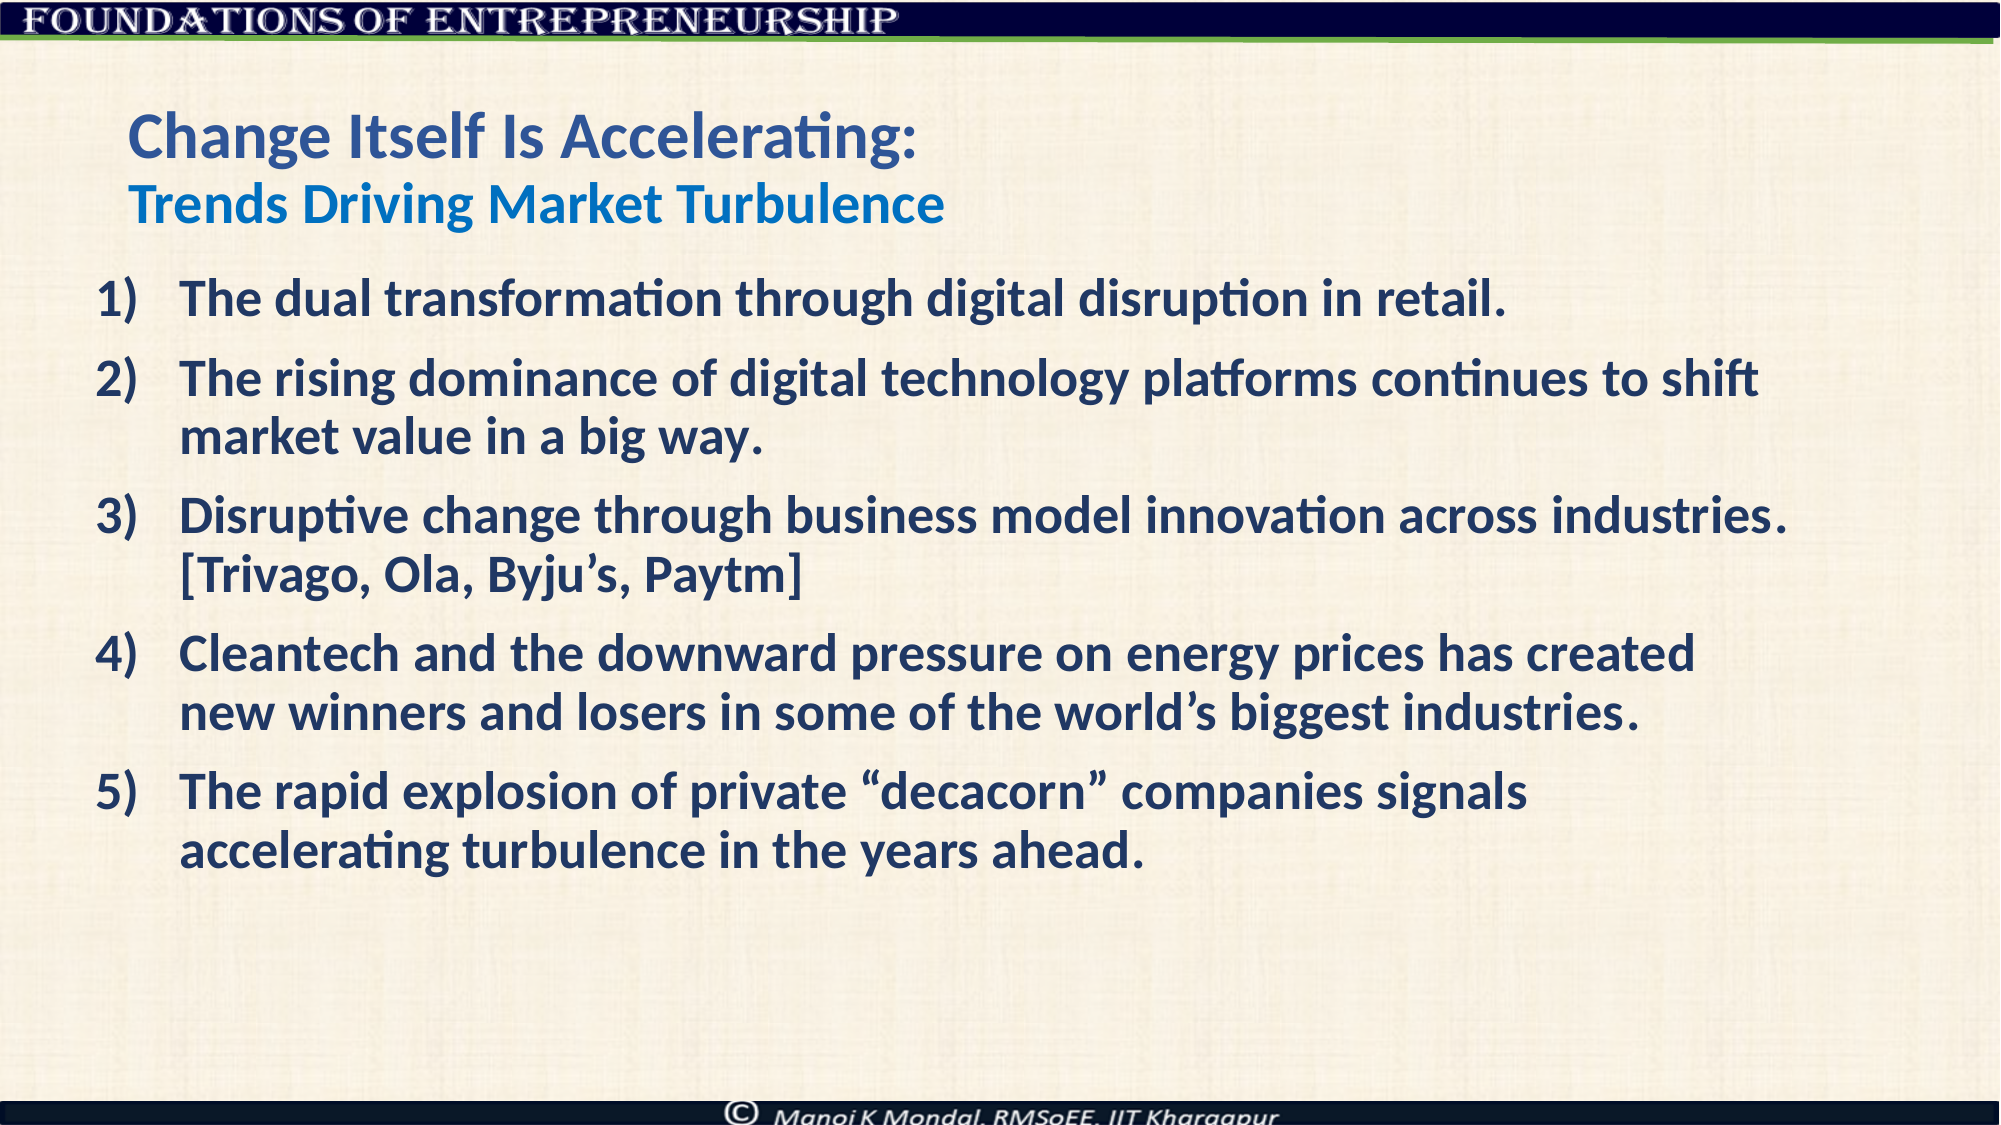

# Change Itself Is Accelerating: Trends Driving Market Turbulence
The dual transformation through digital disruption in retail.
The rising dominance of digital technology platforms continues to shift market value in a big way.
Disruptive change through business model innovation across industries. [Trivago, Ola, Byju’s, Paytm]
Cleantech and the downward pressure on energy prices has created new winners and losers in some of the world’s biggest industries.
The rapid explosion of private “decacorn” companies signals accelerating turbulence in the years ahead.